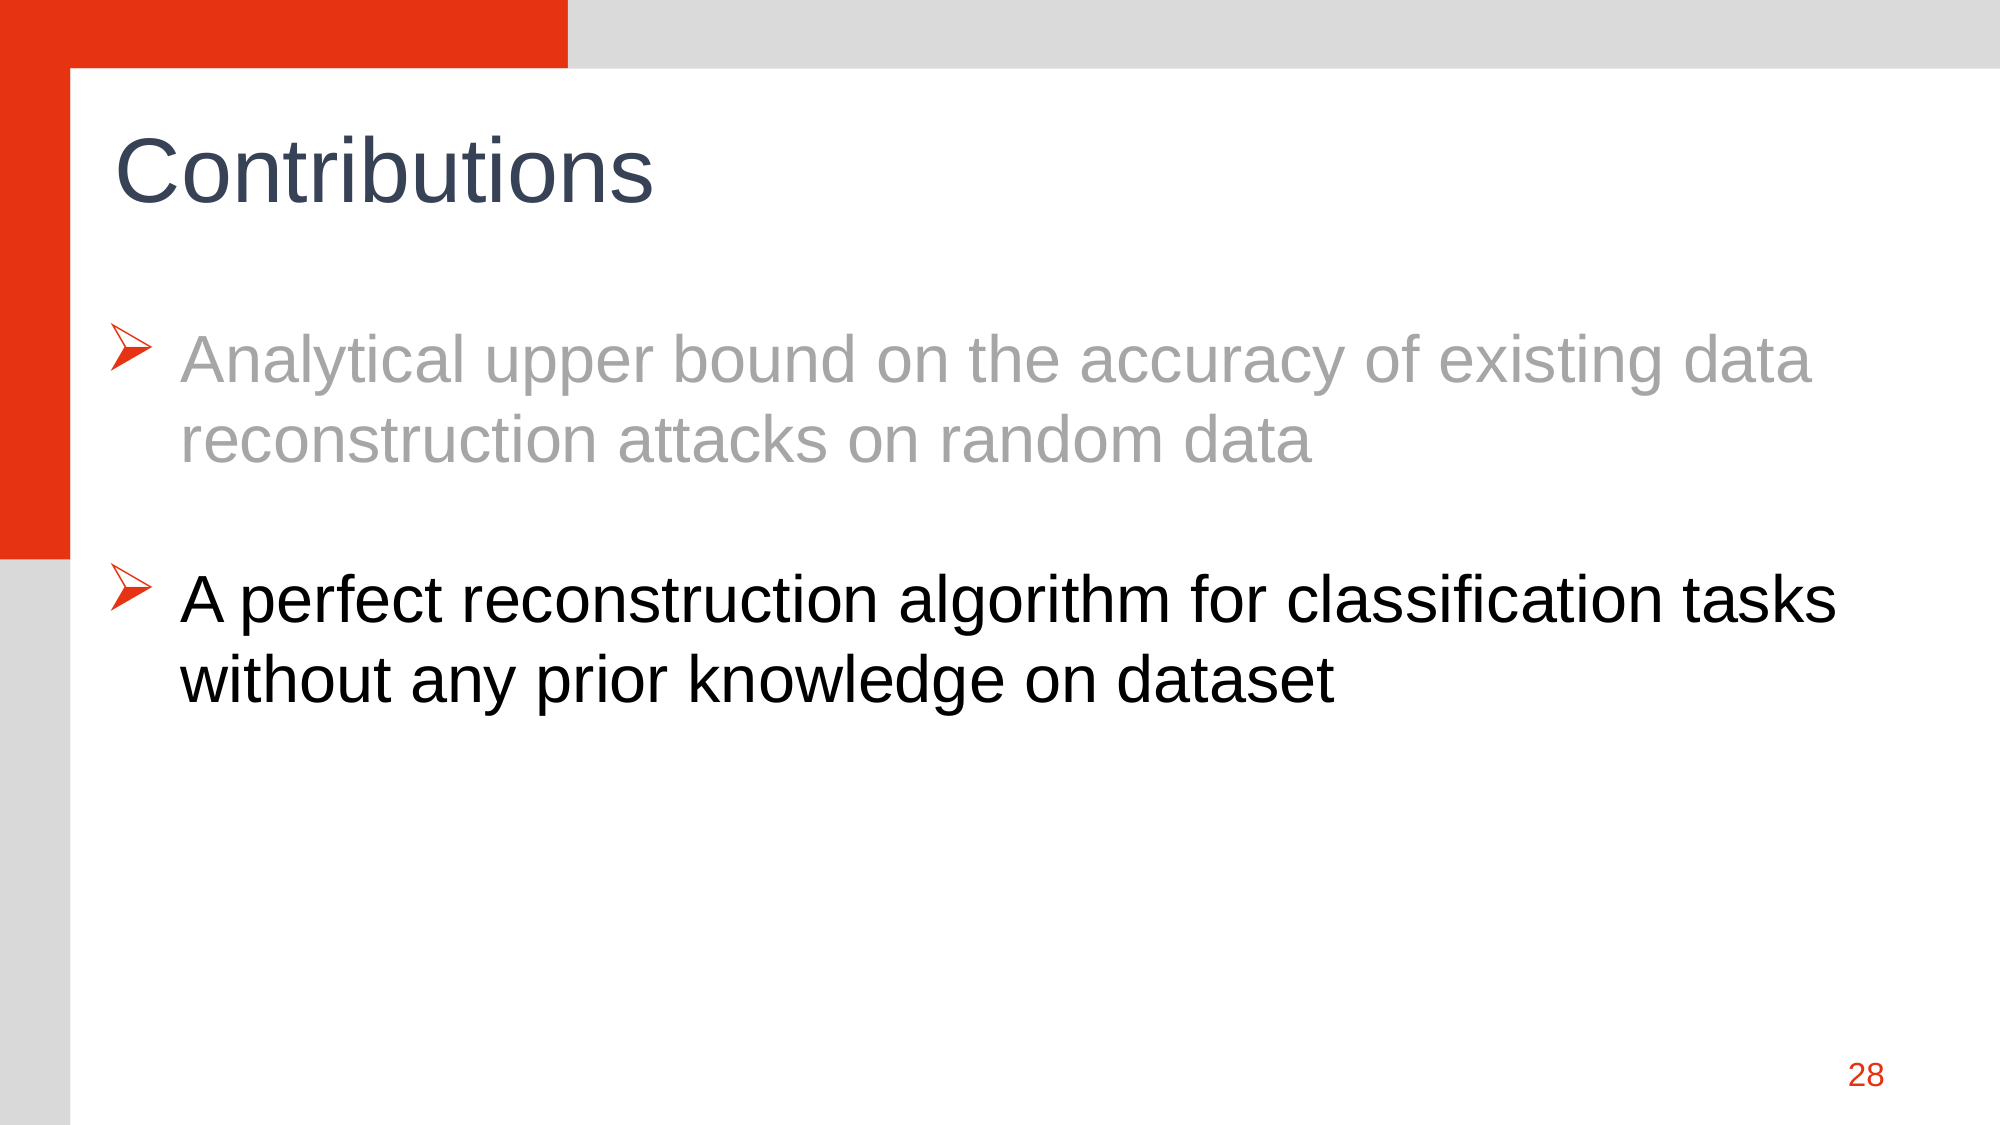

# Contributions
Analytical upper bound on the accuracy of existing data reconstruction attacks on random data

A perfect reconstruction algorithm for classification tasks without any prior knowledge on dataset
28